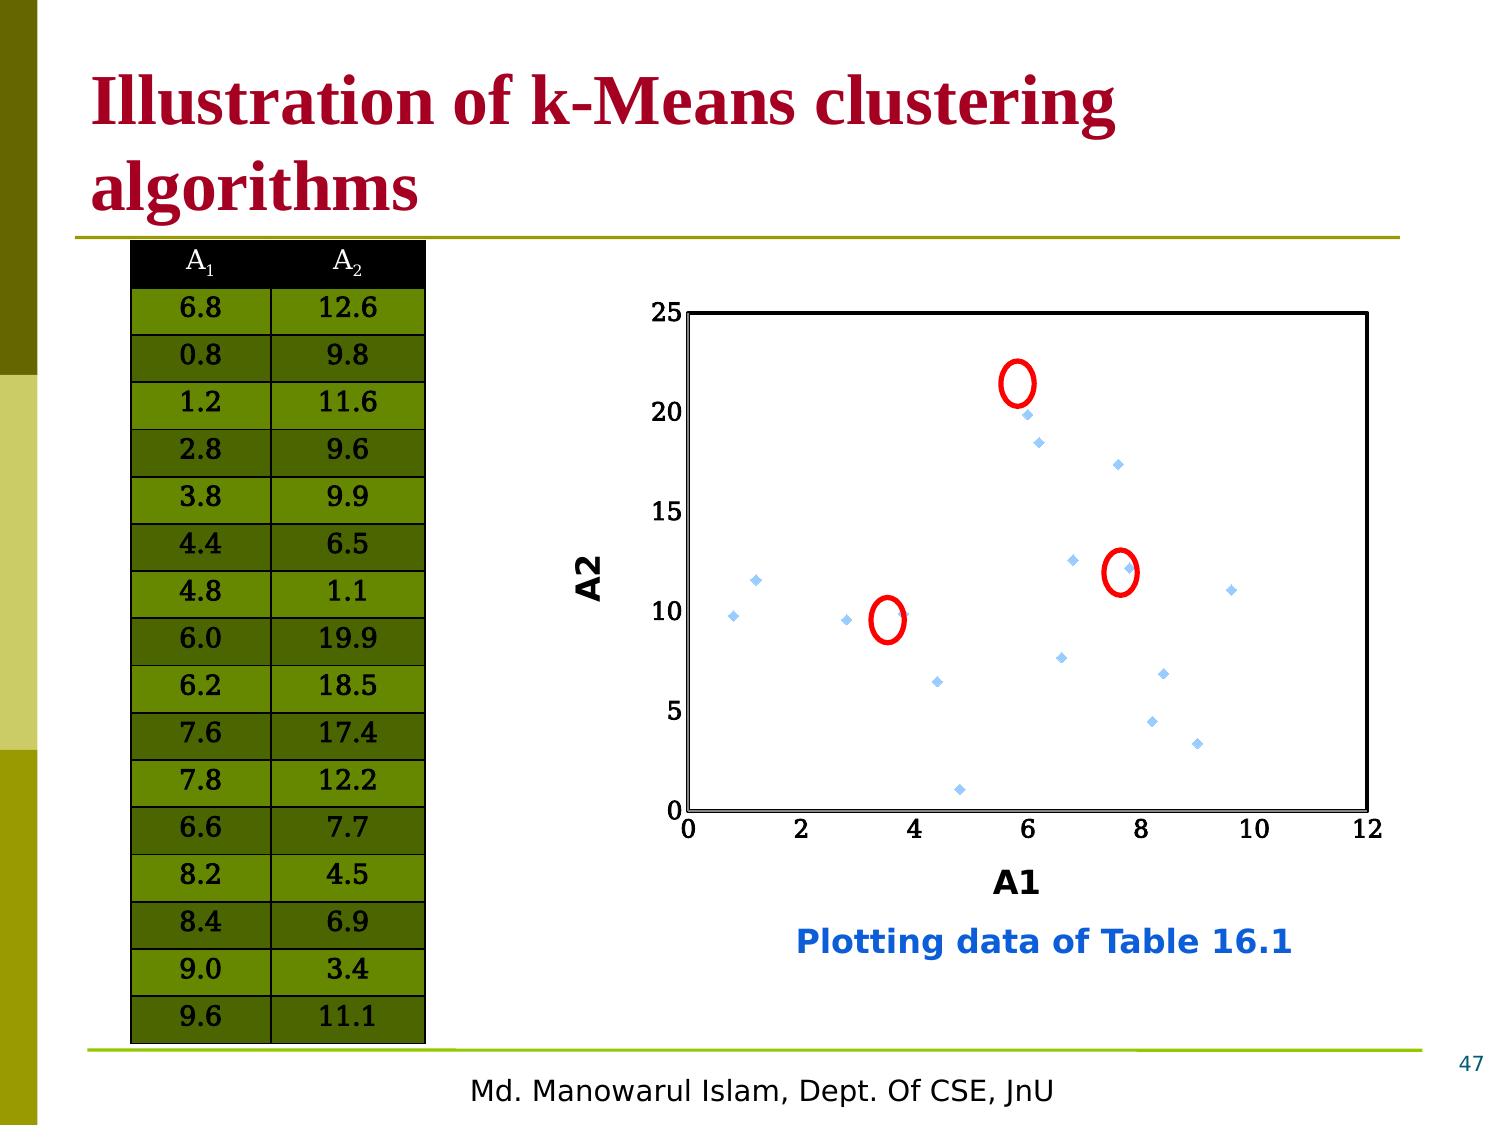

# Illustration of k-Means clustering algorithms
| A1 | A2 |
| --- | --- |
| 6.8 | 12.6 |
| 0.8 | 9.8 |
| 1.2 | 11.6 |
| 2.8 | 9.6 |
| 3.8 | 9.9 |
| 4.4 | 6.5 |
| 4.8 | 1.1 |
| 6.0 | 19.9 |
| 6.2 | 18.5 |
| 7.6 | 17.4 |
| 7.8 | 12.2 |
| 6.6 | 7.7 |
| 8.2 | 4.5 |
| 8.4 | 6.9 |
| 9.0 | 3.4 |
| 9.6 | 11.1 |

### Chart

| Category | A2 |
|---|---|
Plotting data of Table 16.1

47